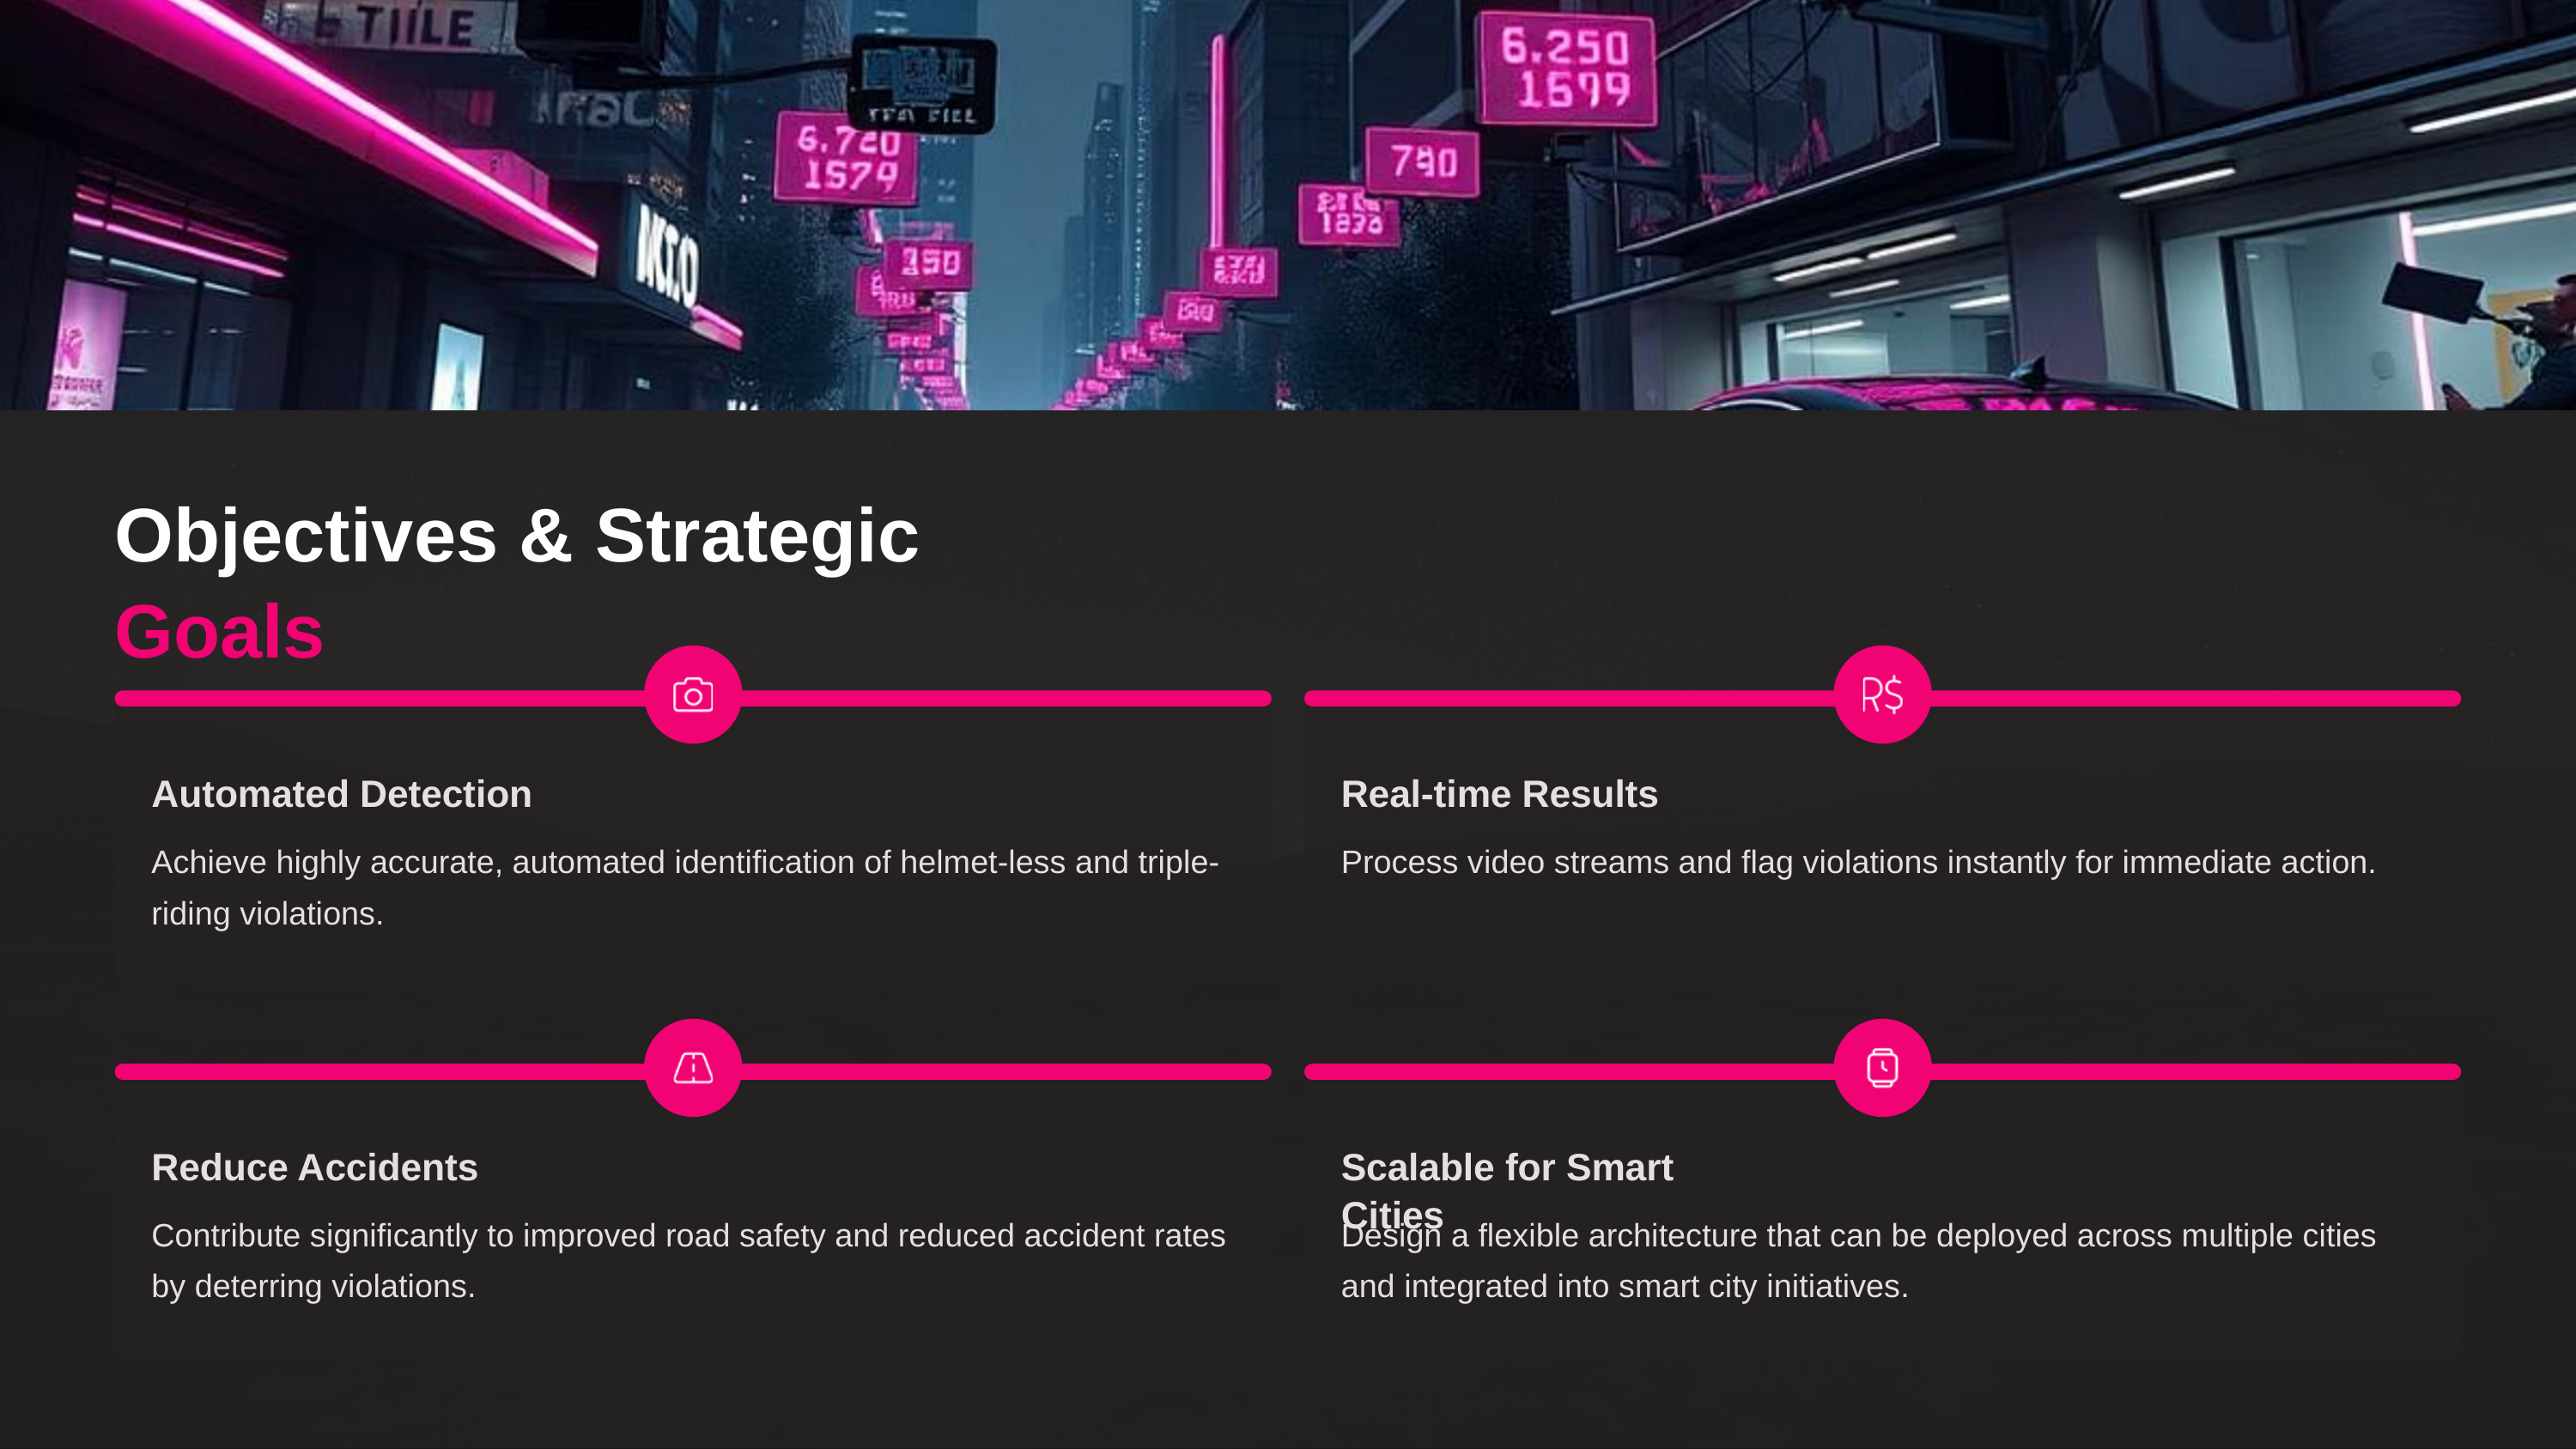

Objectives & Strategic Goals

Automated Detection
Real-time Results
Achieve highly accurate, automated identification of helmet-less and triple-riding violations.
Process video streams and flag violations instantly for immediate action.

Reduce Accidents
Scalable for Smart Cities
Contribute significantly to improved road safety and reduced accident rates by deterring violations.
Design a flexible architecture that can be deployed across multiple cities and integrated into smart city initiatives.